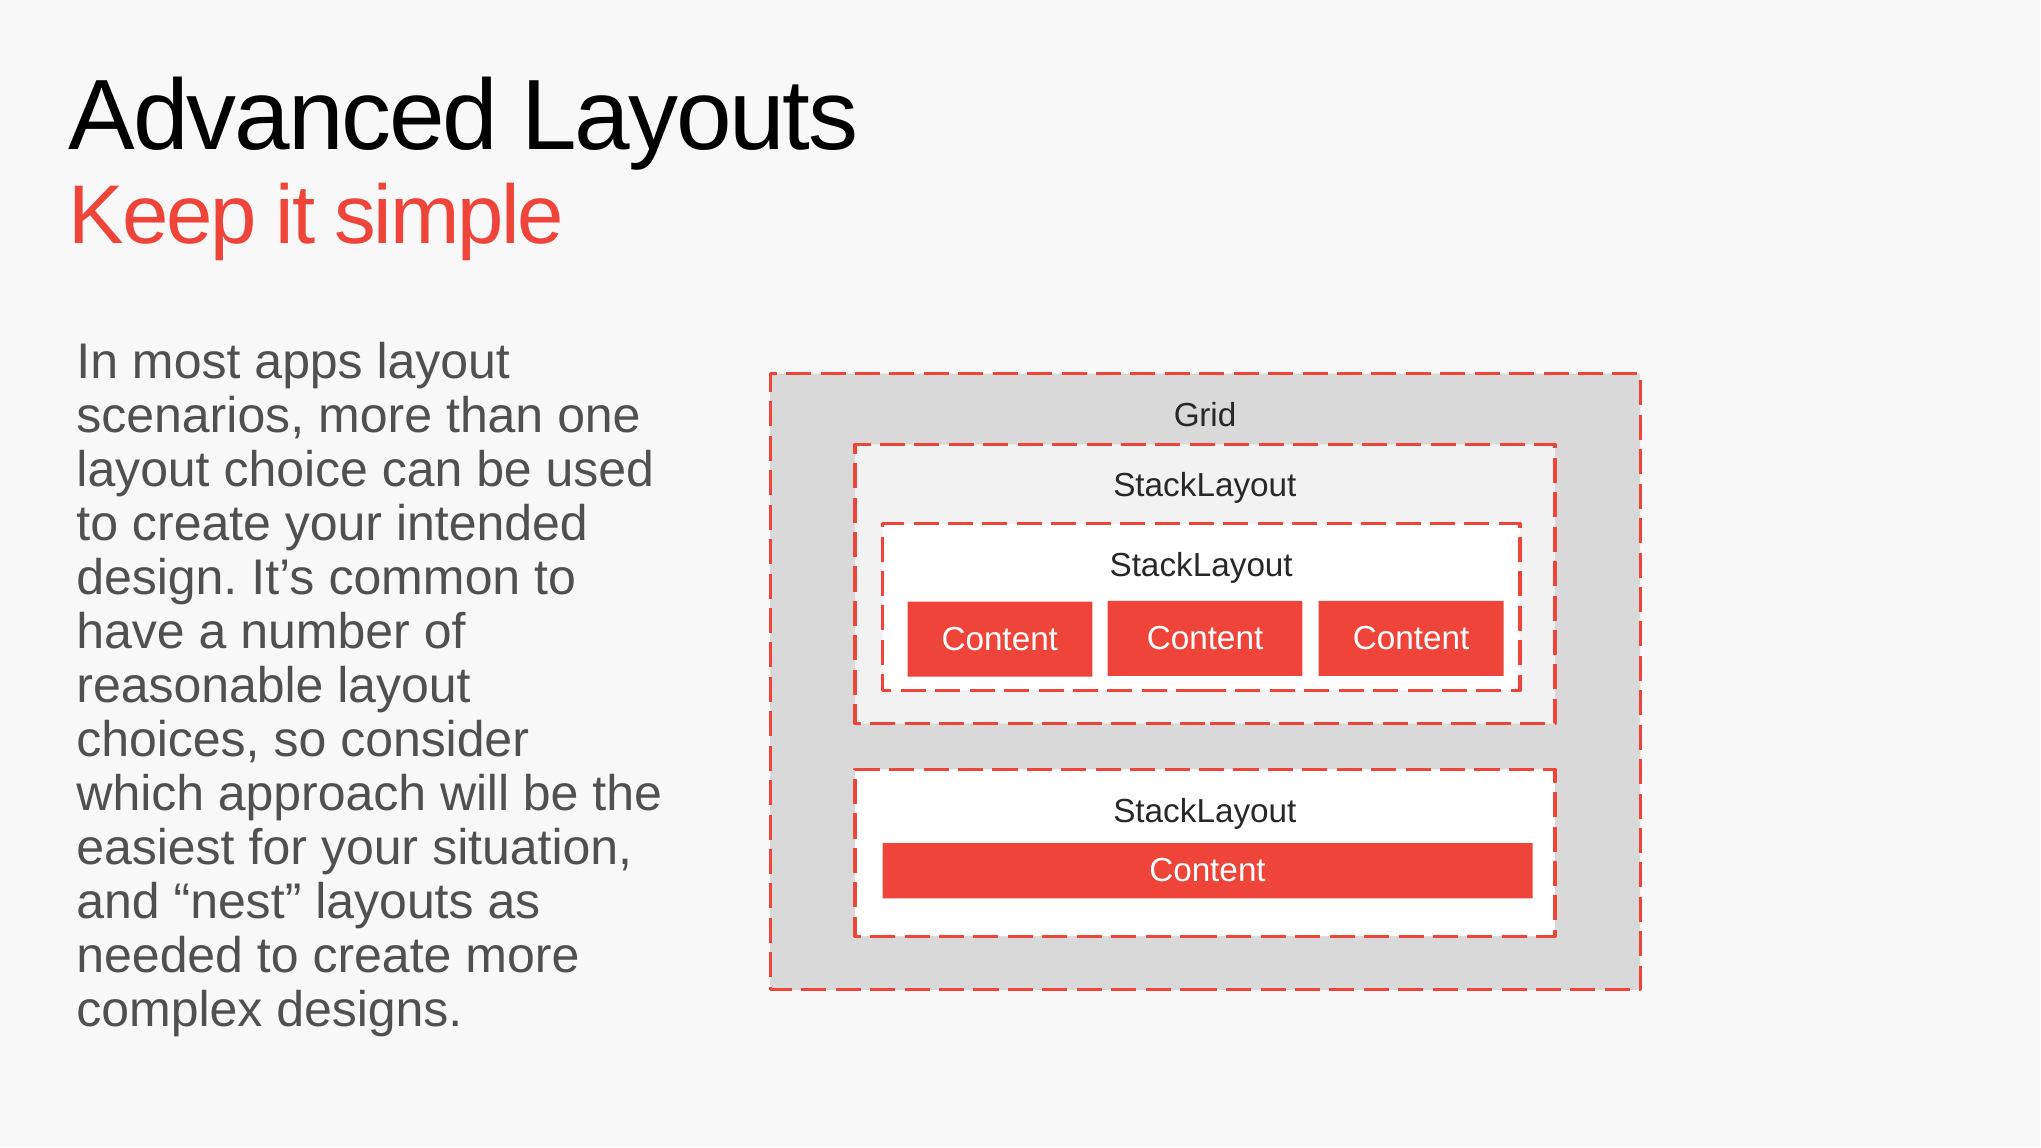

# Advanced Layouts Keep it simple
In most apps layout scenarios, more than one layout choice can be used to create your intended design. It’s common to have a number of reasonable layout choices, so consider which approach will be the easiest for your situation, and “nest” layouts as needed to create more complex designs.
Grid
StackLayout
StackLayout
Content
Content
Content
StackLayout
Content